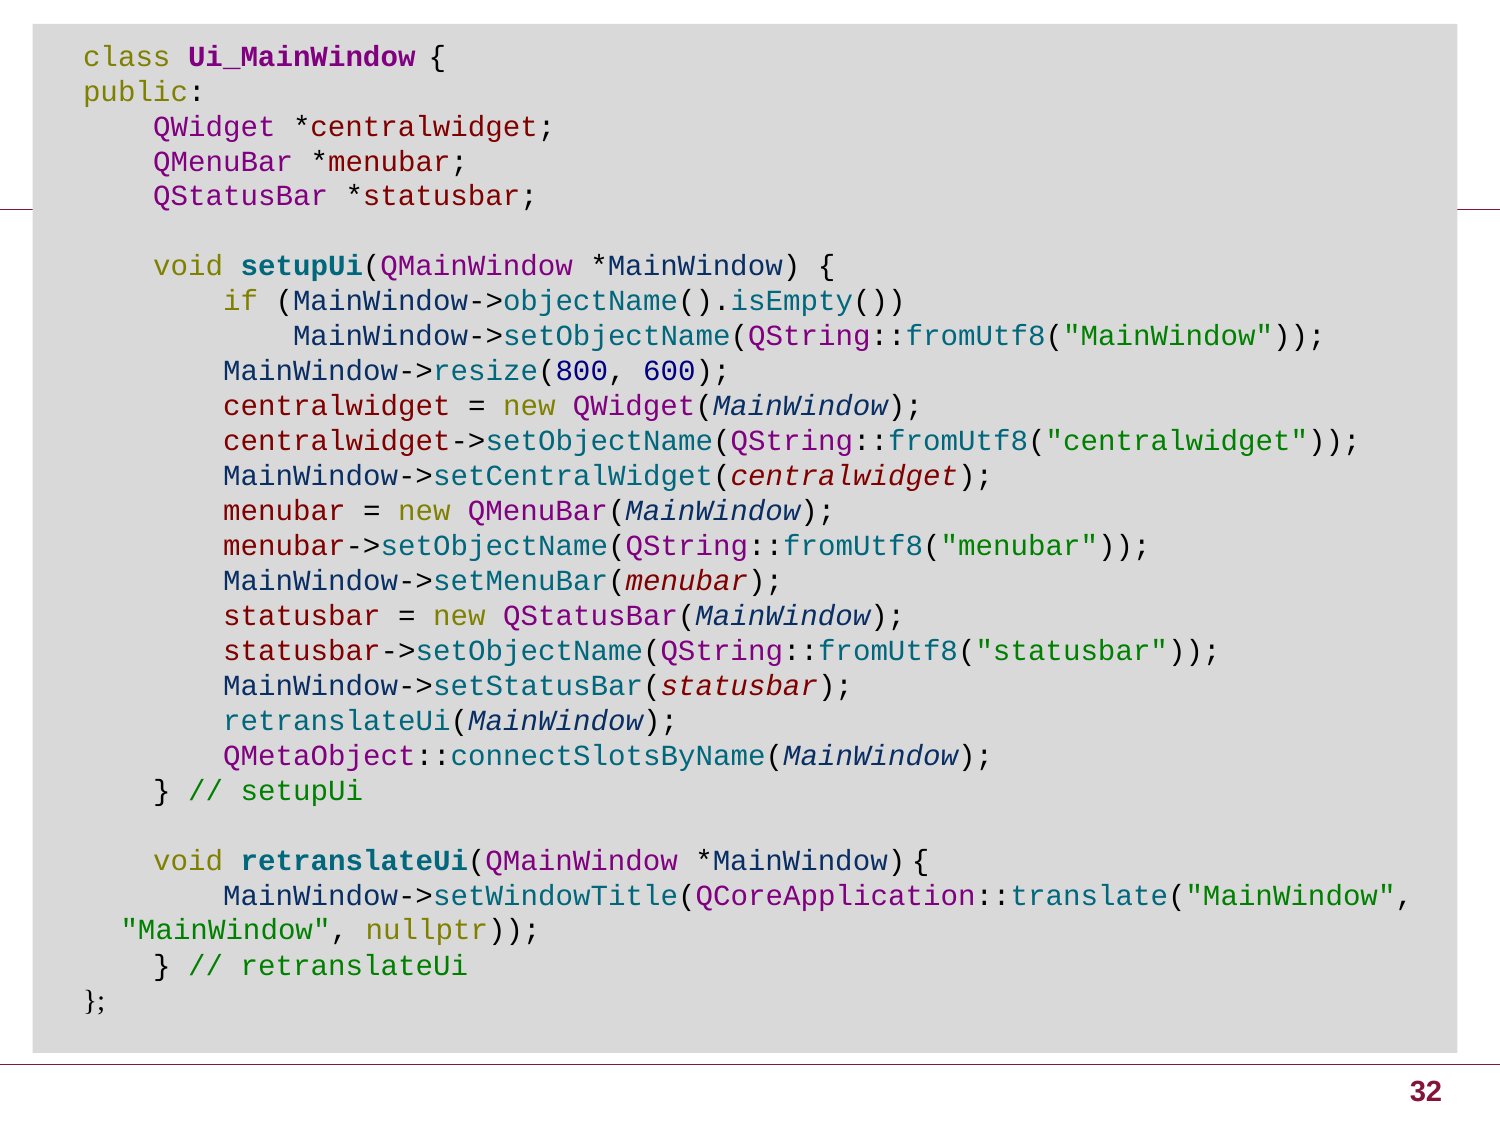

class Ui_MainWindow  {
public:
    QWidget *centralwidget;
    QMenuBar *menubar;
    QStatusBar *statusbar;

    void setupUi(QMainWindow *MainWindow) {
        if (MainWindow->objectName().isEmpty())
            MainWindow->setObjectName(QString::fromUtf8("MainWindow"));
        MainWindow->resize(800, 600);
        centralwidget = new QWidget(MainWindow);
        centralwidget->setObjectName(QString::fromUtf8("centralwidget"));
        MainWindow->setCentralWidget(centralwidget);
        menubar = new QMenuBar(MainWindow);
        menubar->setObjectName(QString::fromUtf8("menubar"));
        MainWindow->setMenuBar(menubar);
        statusbar = new QStatusBar(MainWindow);
        statusbar->setObjectName(QString::fromUtf8("statusbar"));
        MainWindow->setStatusBar(statusbar);
        retranslateUi(MainWindow);
        QMetaObject::connectSlotsByName(MainWindow);
    } // setupUi

    void retranslateUi(QMainWindow *MainWindow) {
        MainWindow->setWindowTitle(QCoreApplication::translate("MainWindow", "MainWindow", nullptr));
    } // retranslateUi
};

32